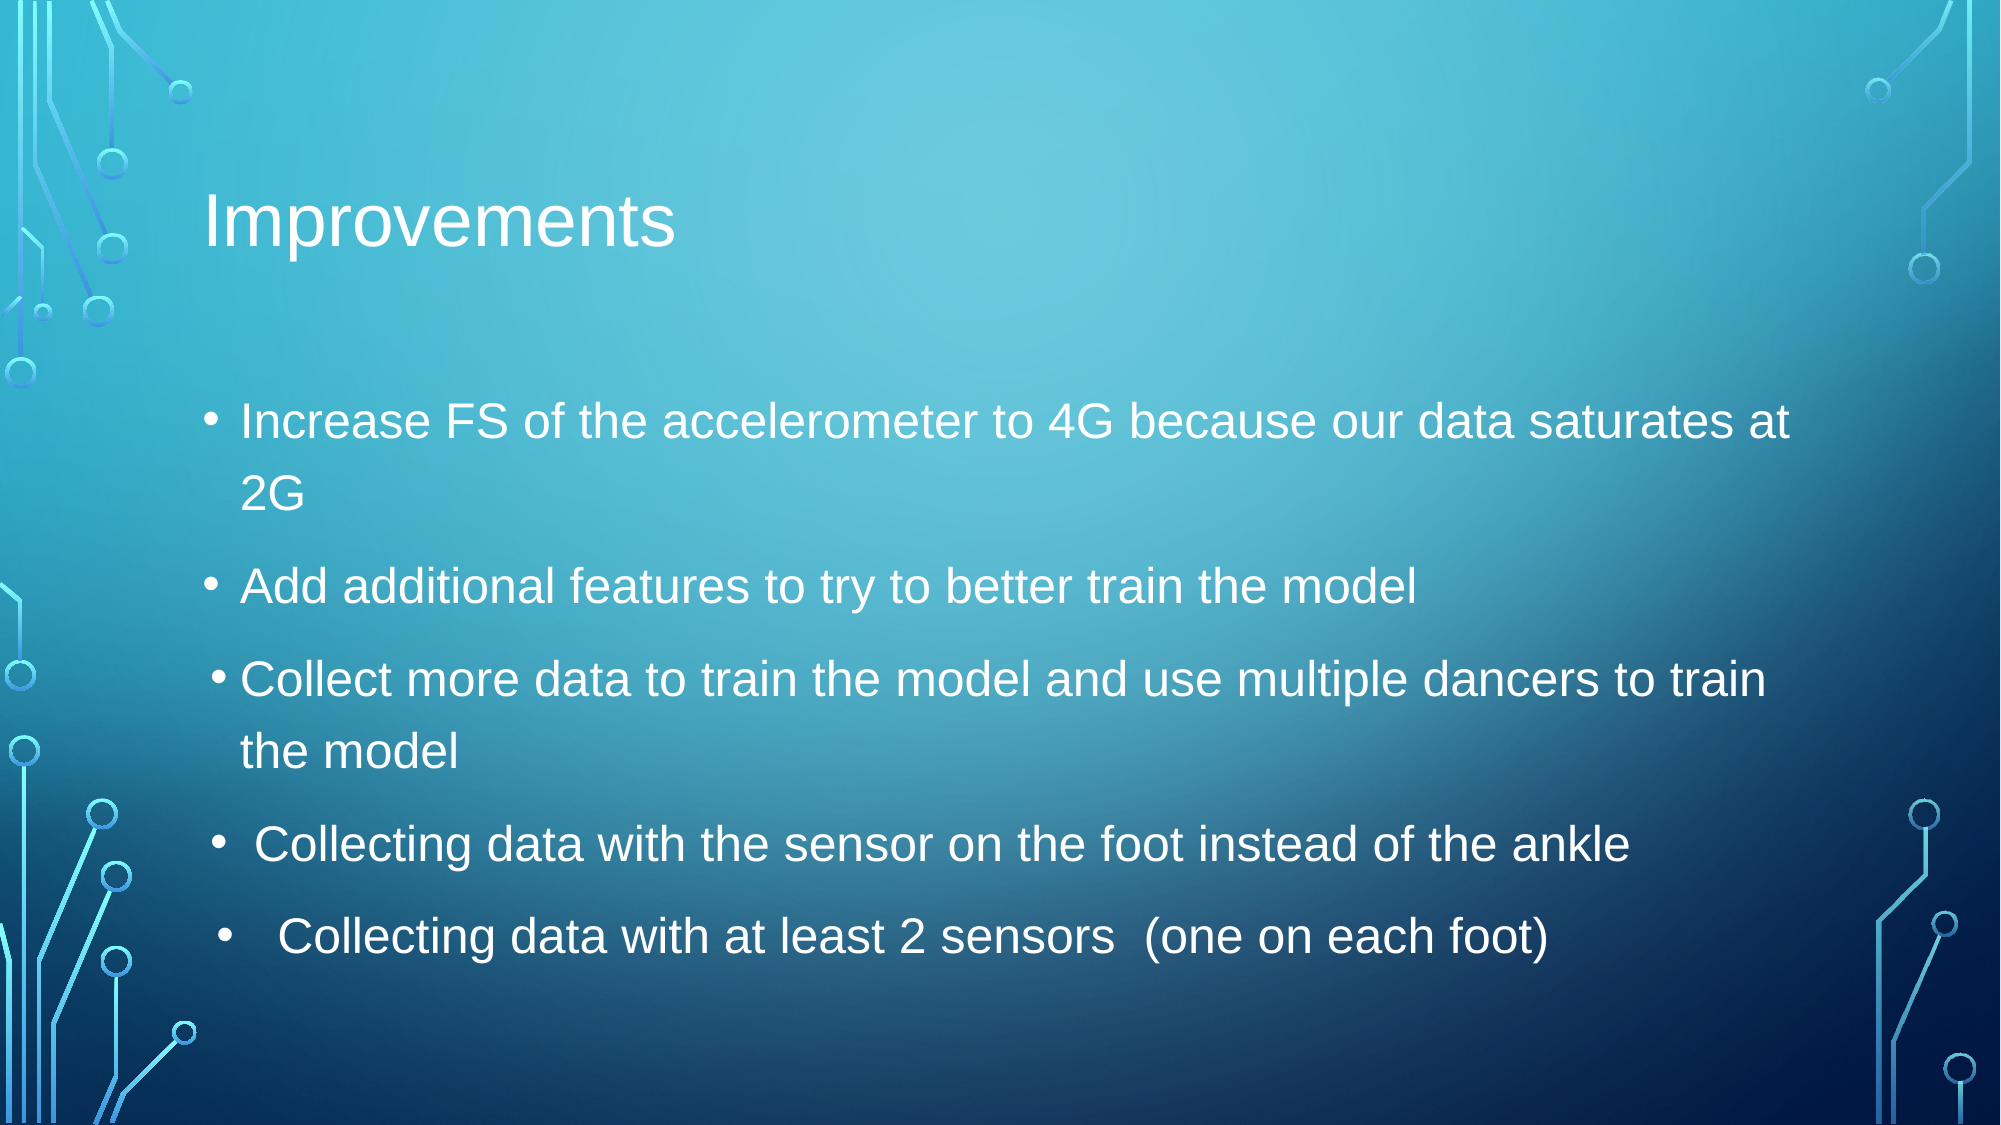

# Improvements
Increase FS of the accelerometer to 4G because our data saturates at 2G
Add additional features to try to better train the model
Collect more data to train the model and use multiple dancers to train the model
 Collecting data with the sensor on the foot instead of the ankle
Collecting data with at least 2 sensors  (one on each foot)